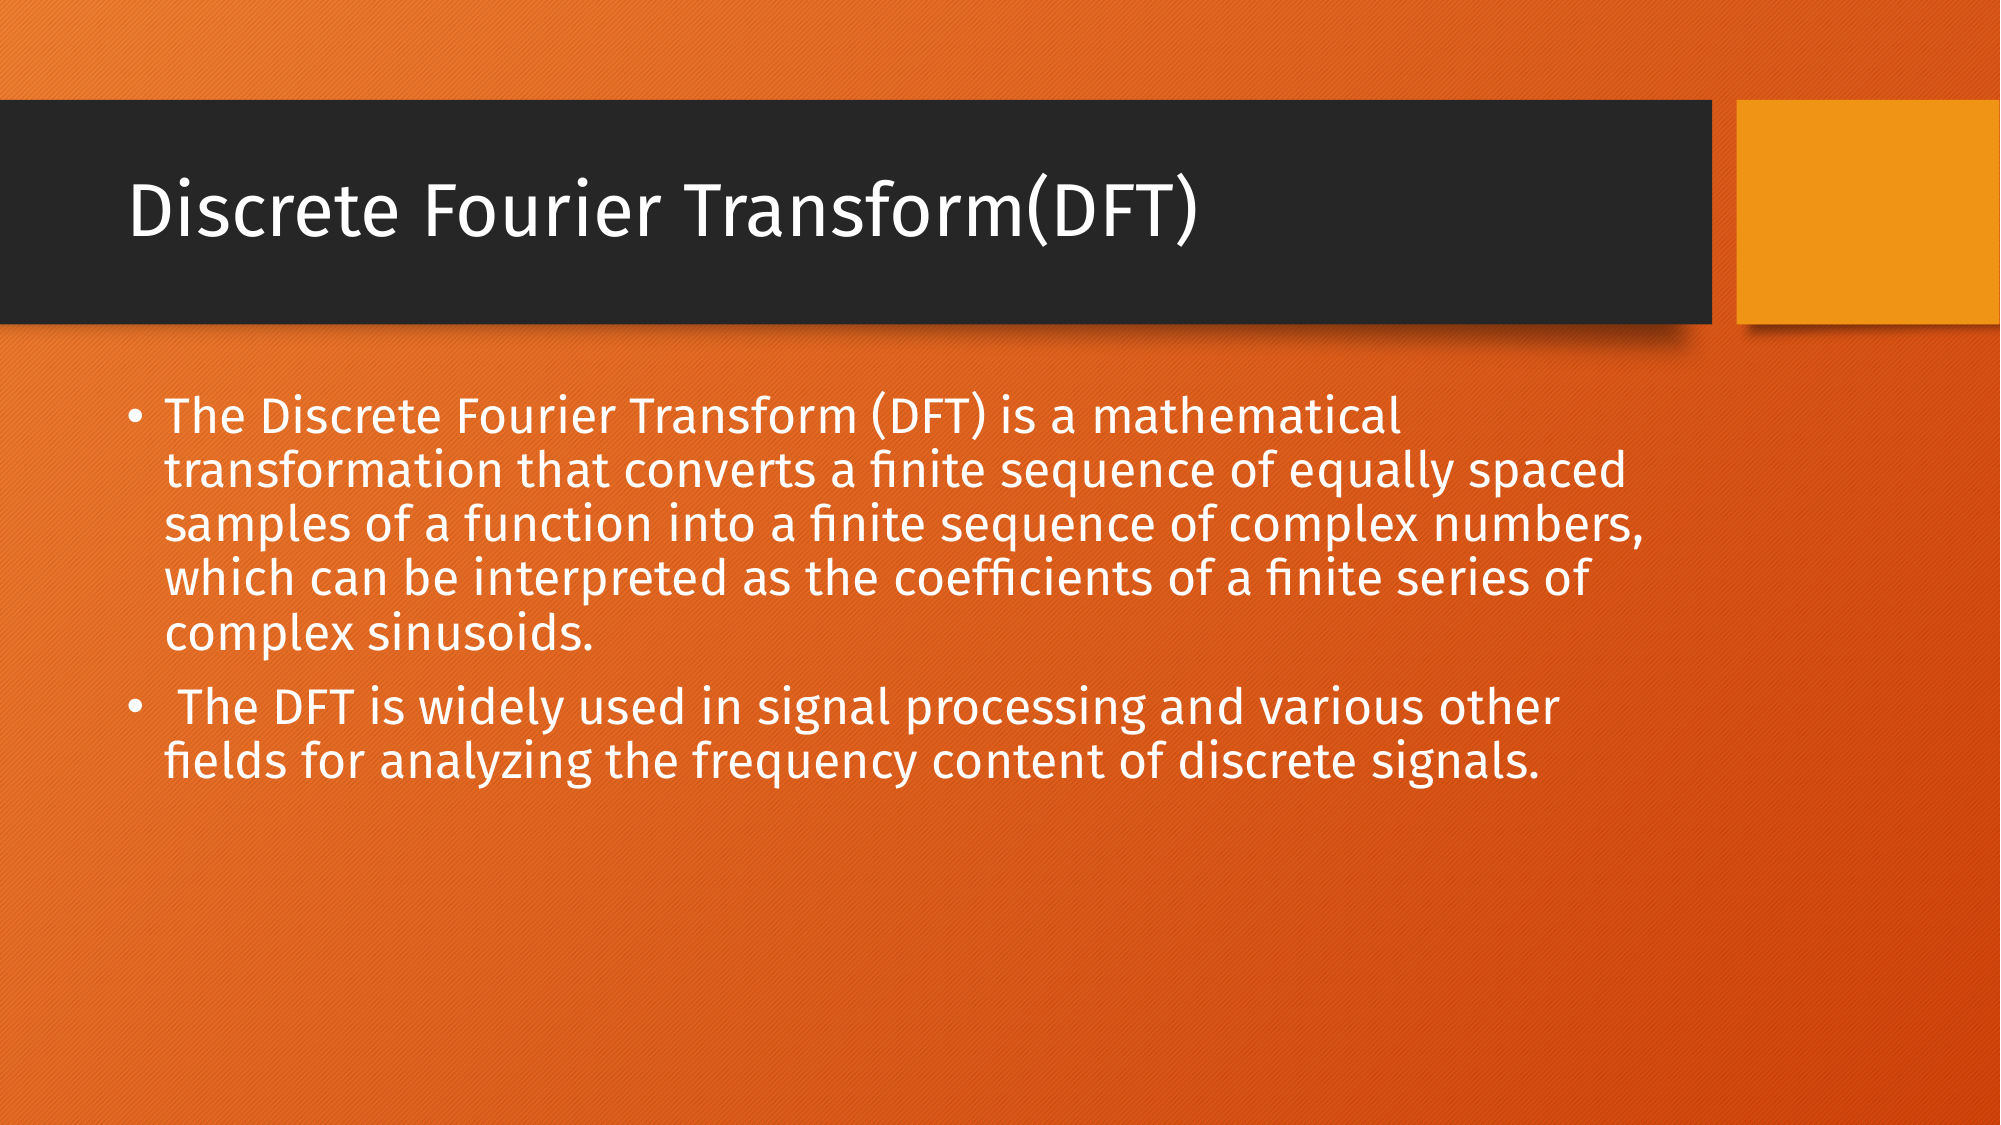

# Discrete Fourier Transform(DFT)
The Discrete Fourier Transform (DFT) is a mathematical transformation that converts a finite sequence of equally spaced samples of a function into a finite sequence of complex numbers, which can be interpreted as the coefficients of a finite series of complex sinusoids.
 The DFT is widely used in signal processing and various other fields for analyzing the frequency content of discrete signals.